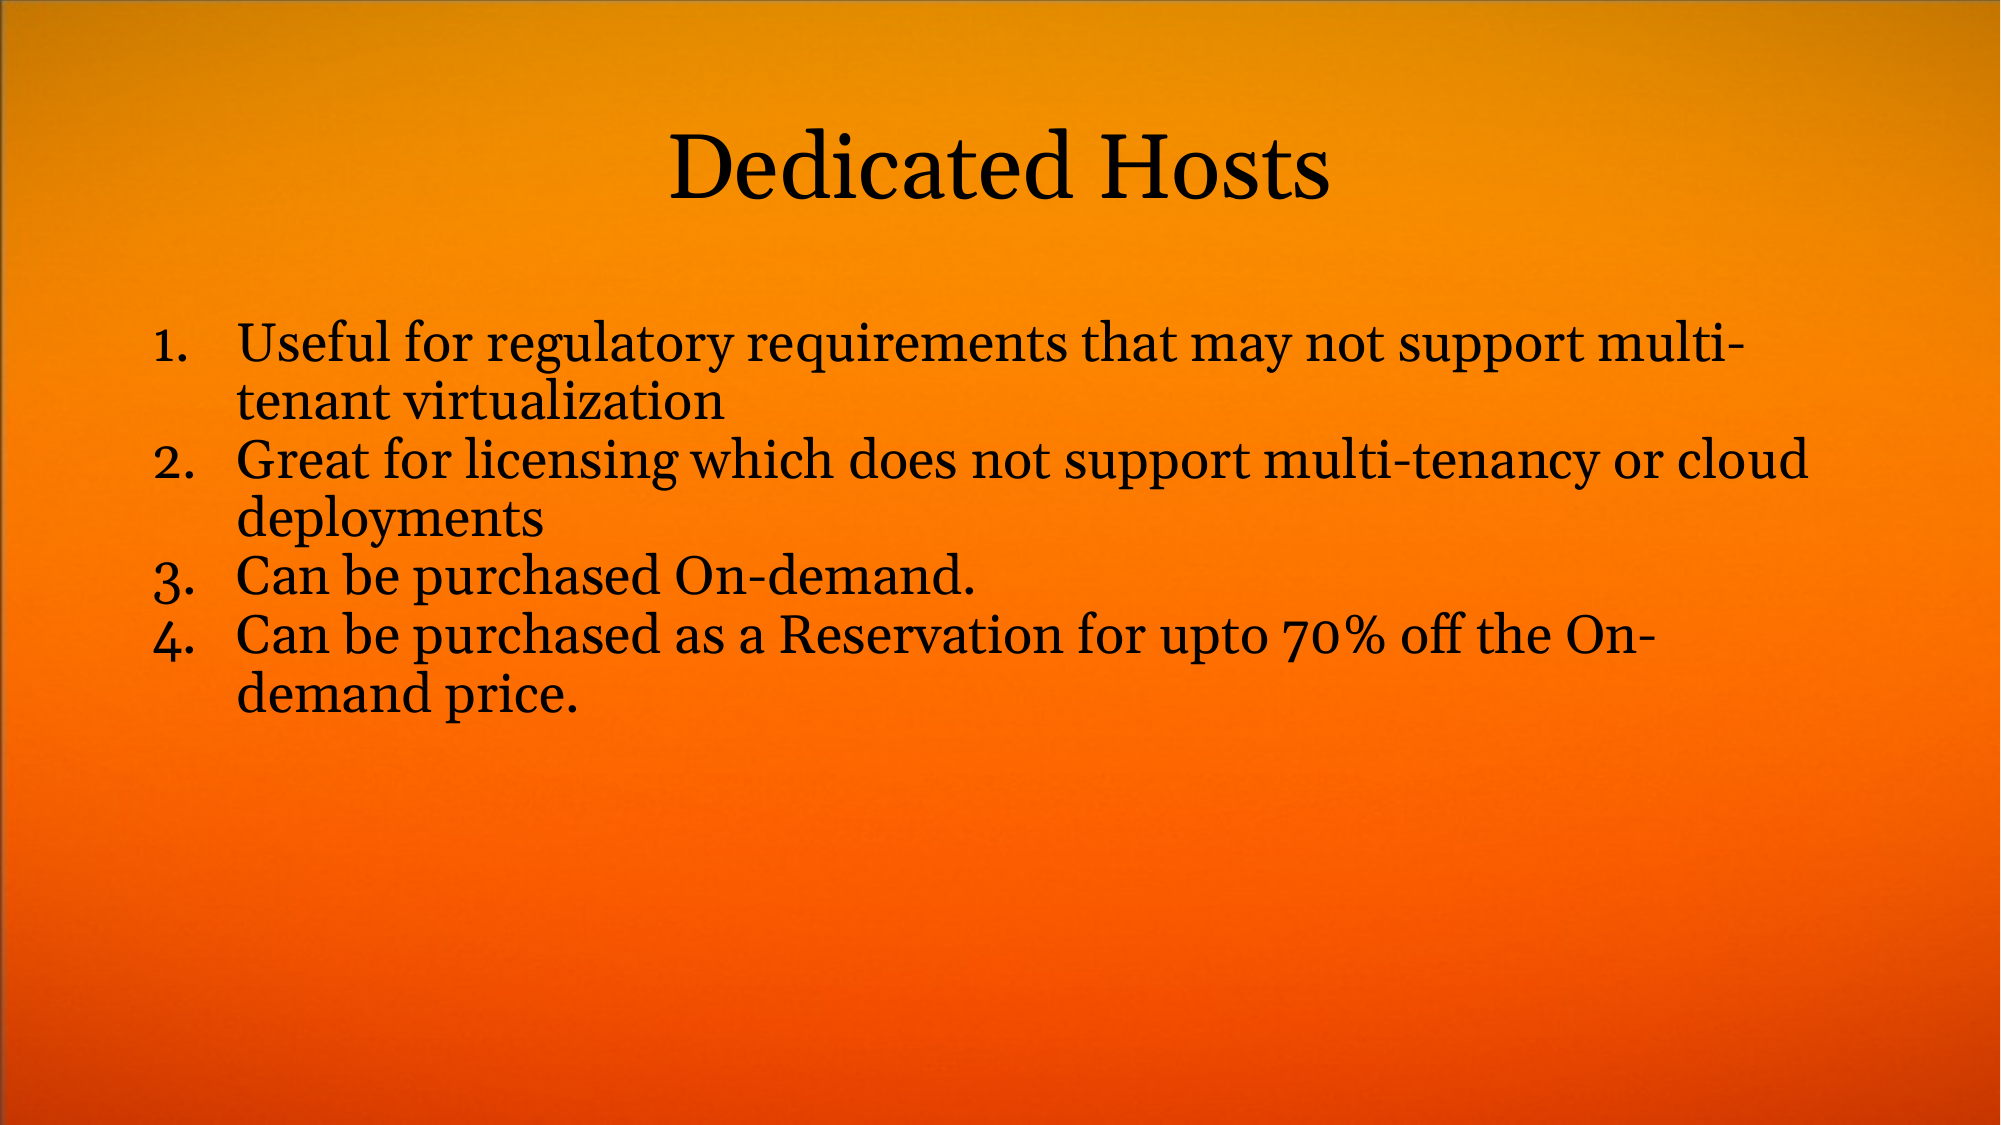

# Dedicated Hosts
Useful for regulatory requirements that may not support multi-tenant virtualization
Great for licensing which does not support multi-tenancy or cloud deployments
Can be purchased On-demand.
Can be purchased as a Reservation for upto 70% off the On-demand price.